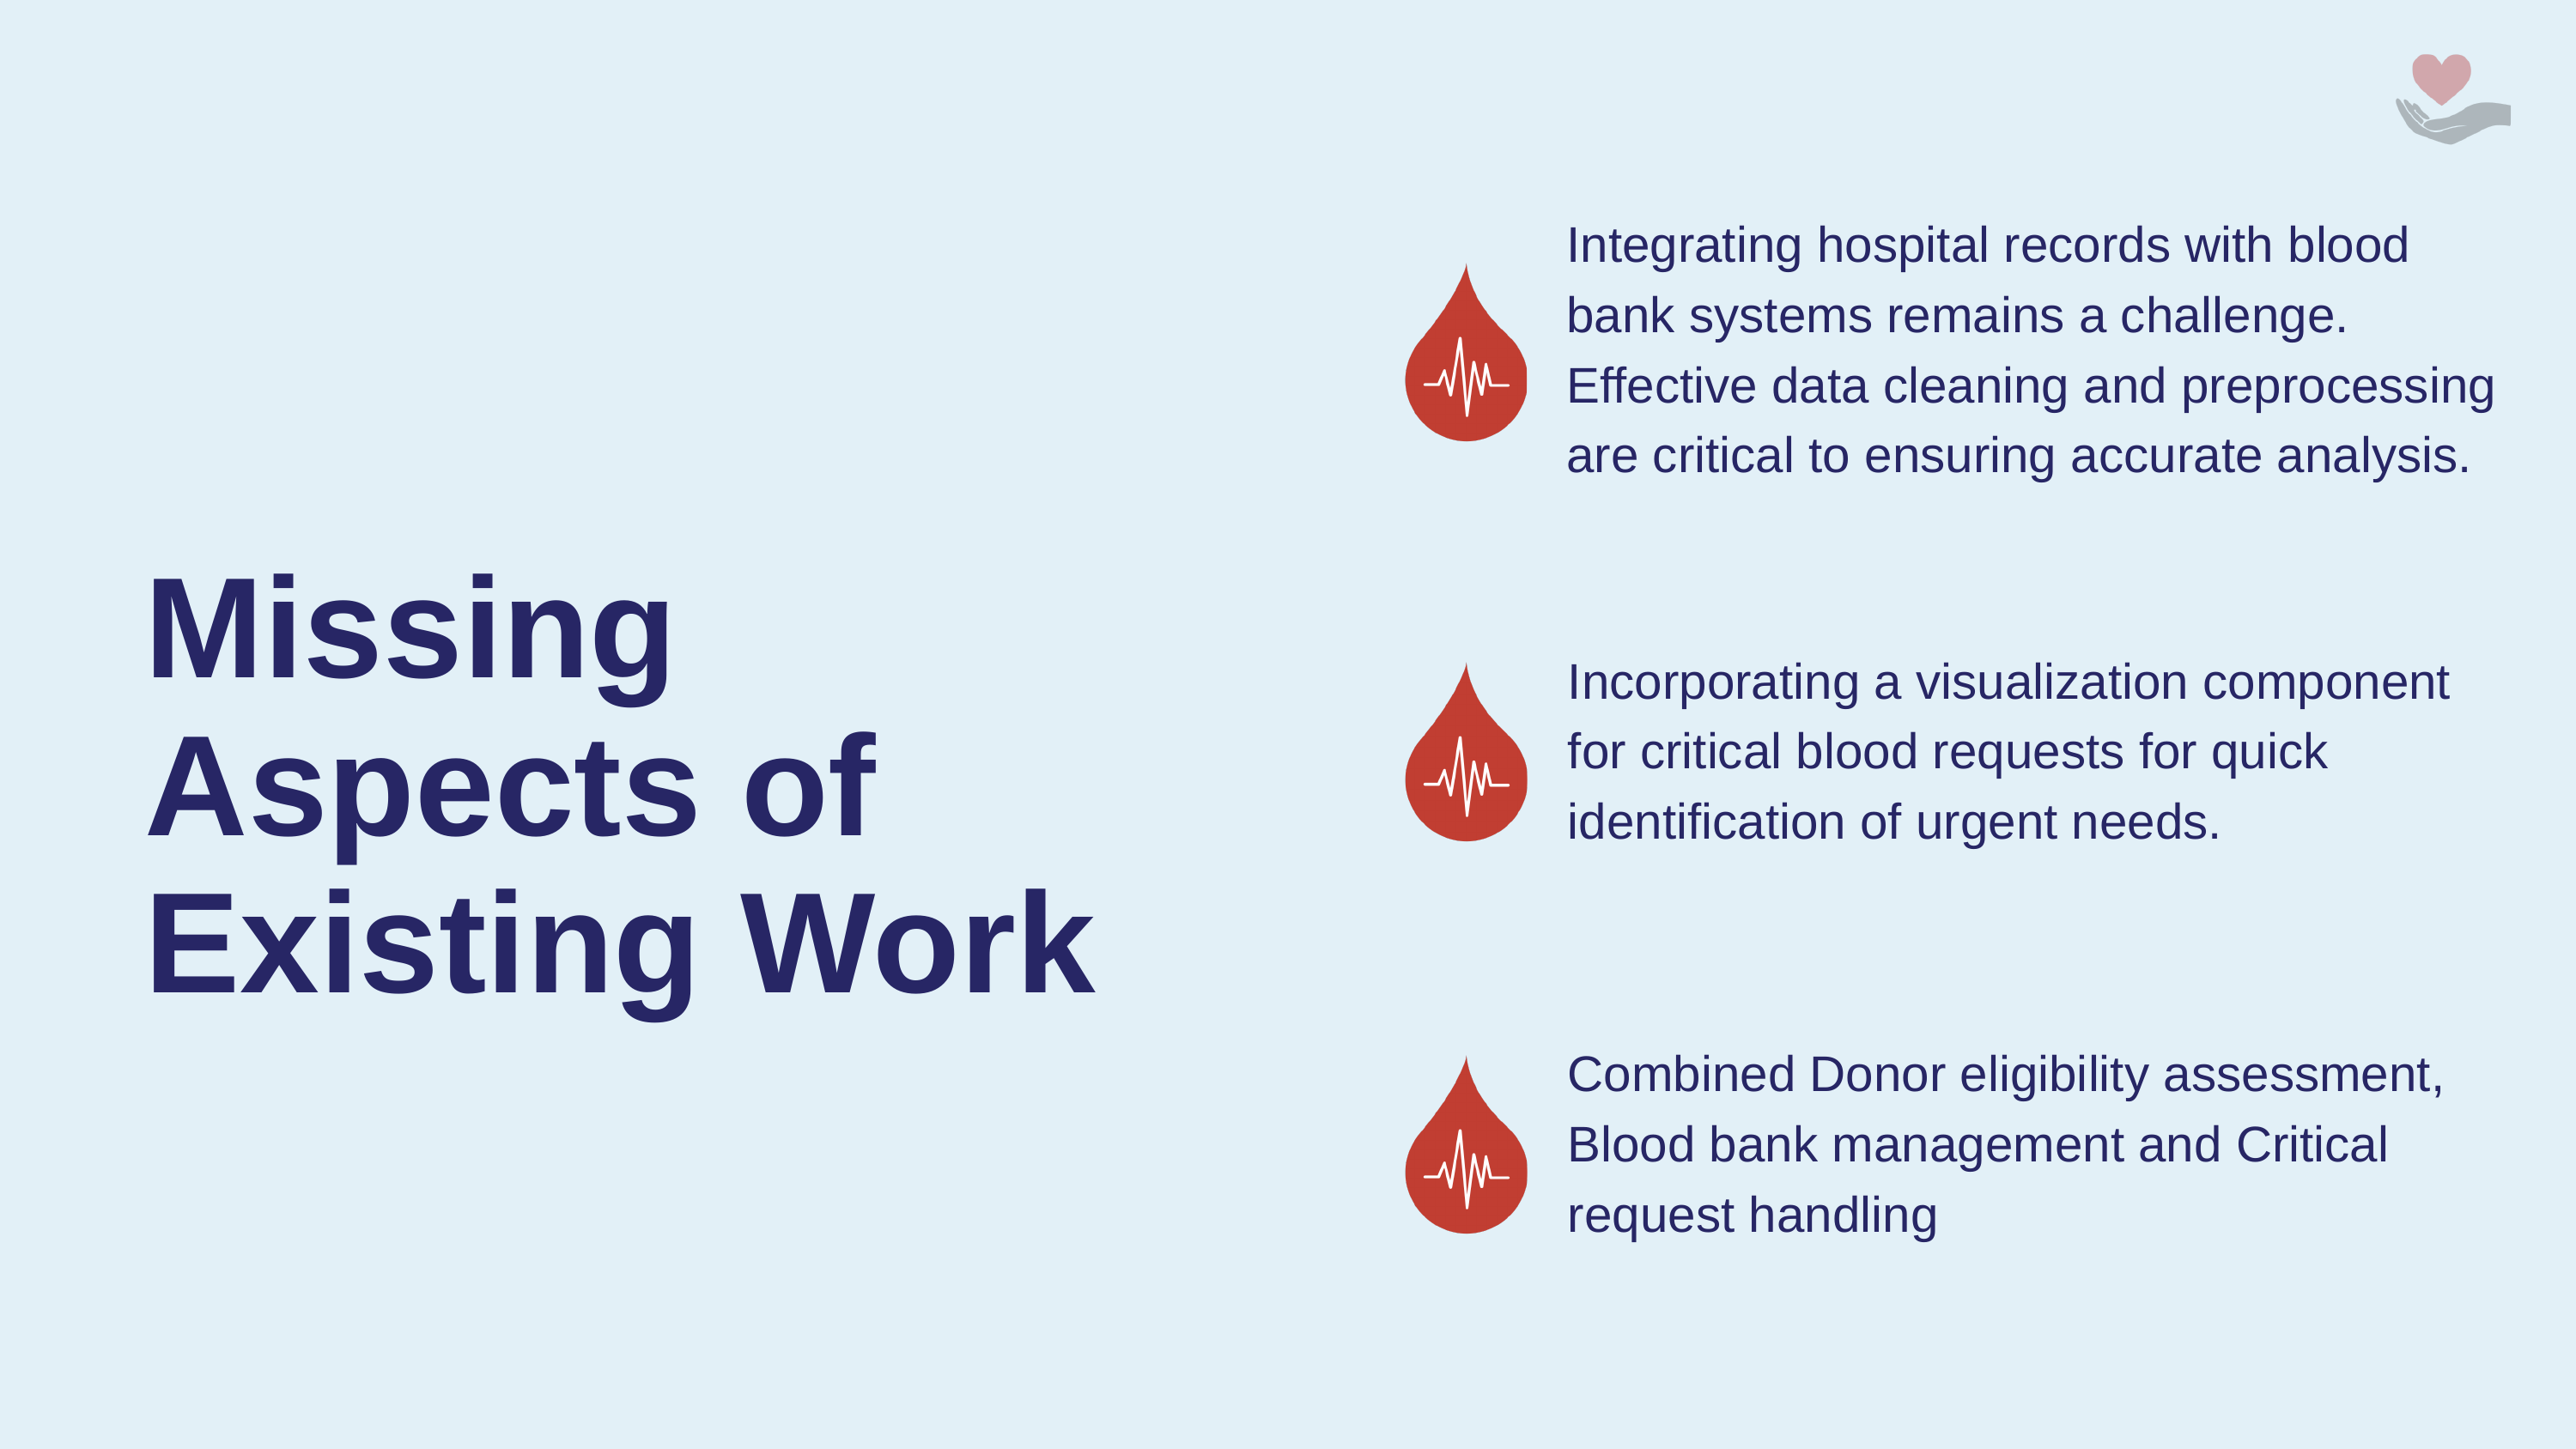

Integrating hospital records with blood bank systems remains a challenge. Effective data cleaning and preprocessing are critical to ensuring accurate analysis.

Missing Aspects of Existing Work
Incorporating a visualization component for critical blood requests for quick identification of urgent needs.

Combined Donor eligibility assessment, Blood bank management and Critical request handling